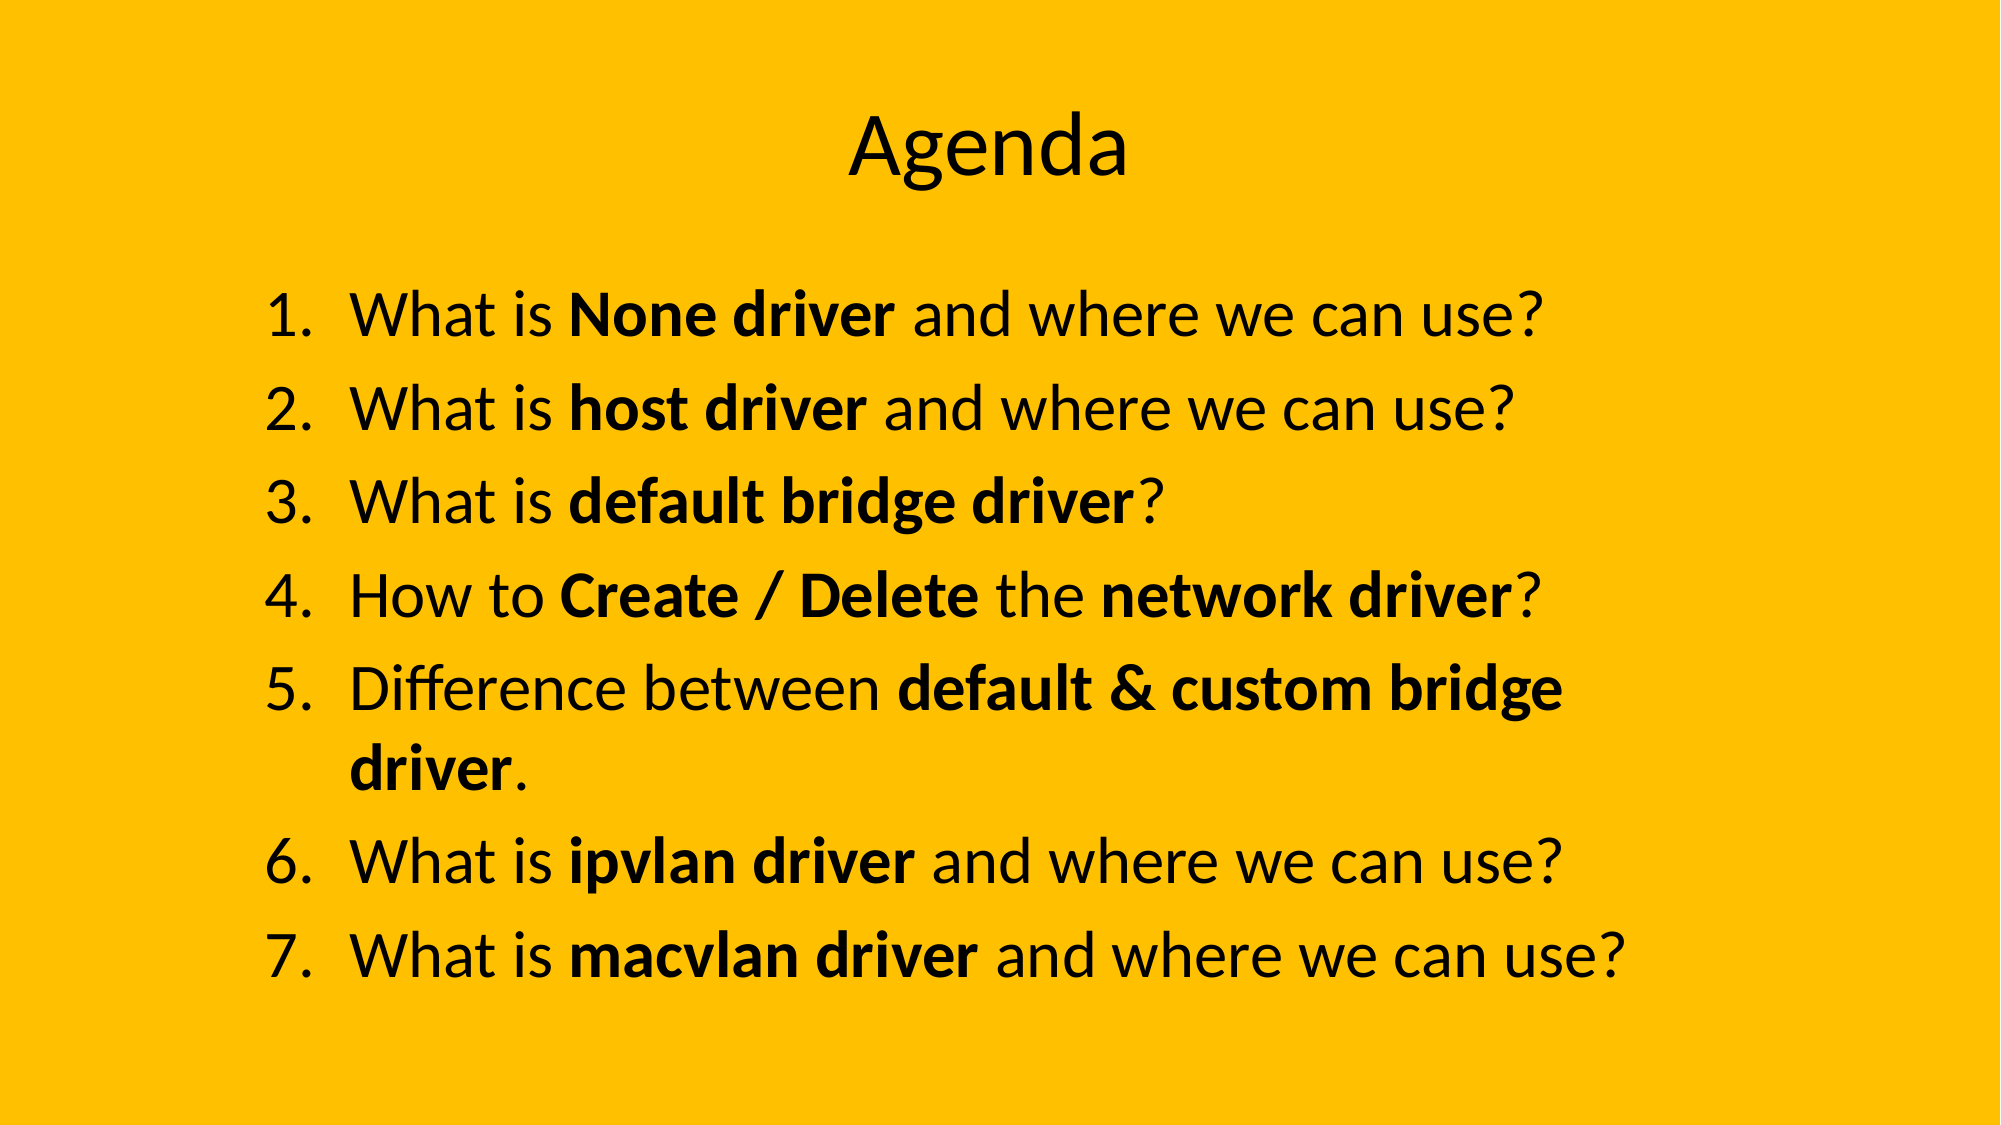

# Agenda
What is None driver and where we can use?
What is host driver and where we can use?
What is default bridge driver?
How to Create / Delete the network driver?
Difference between default & custom bridge driver.
What is ipvlan driver and where we can use?
What is macvlan driver and where we can use?